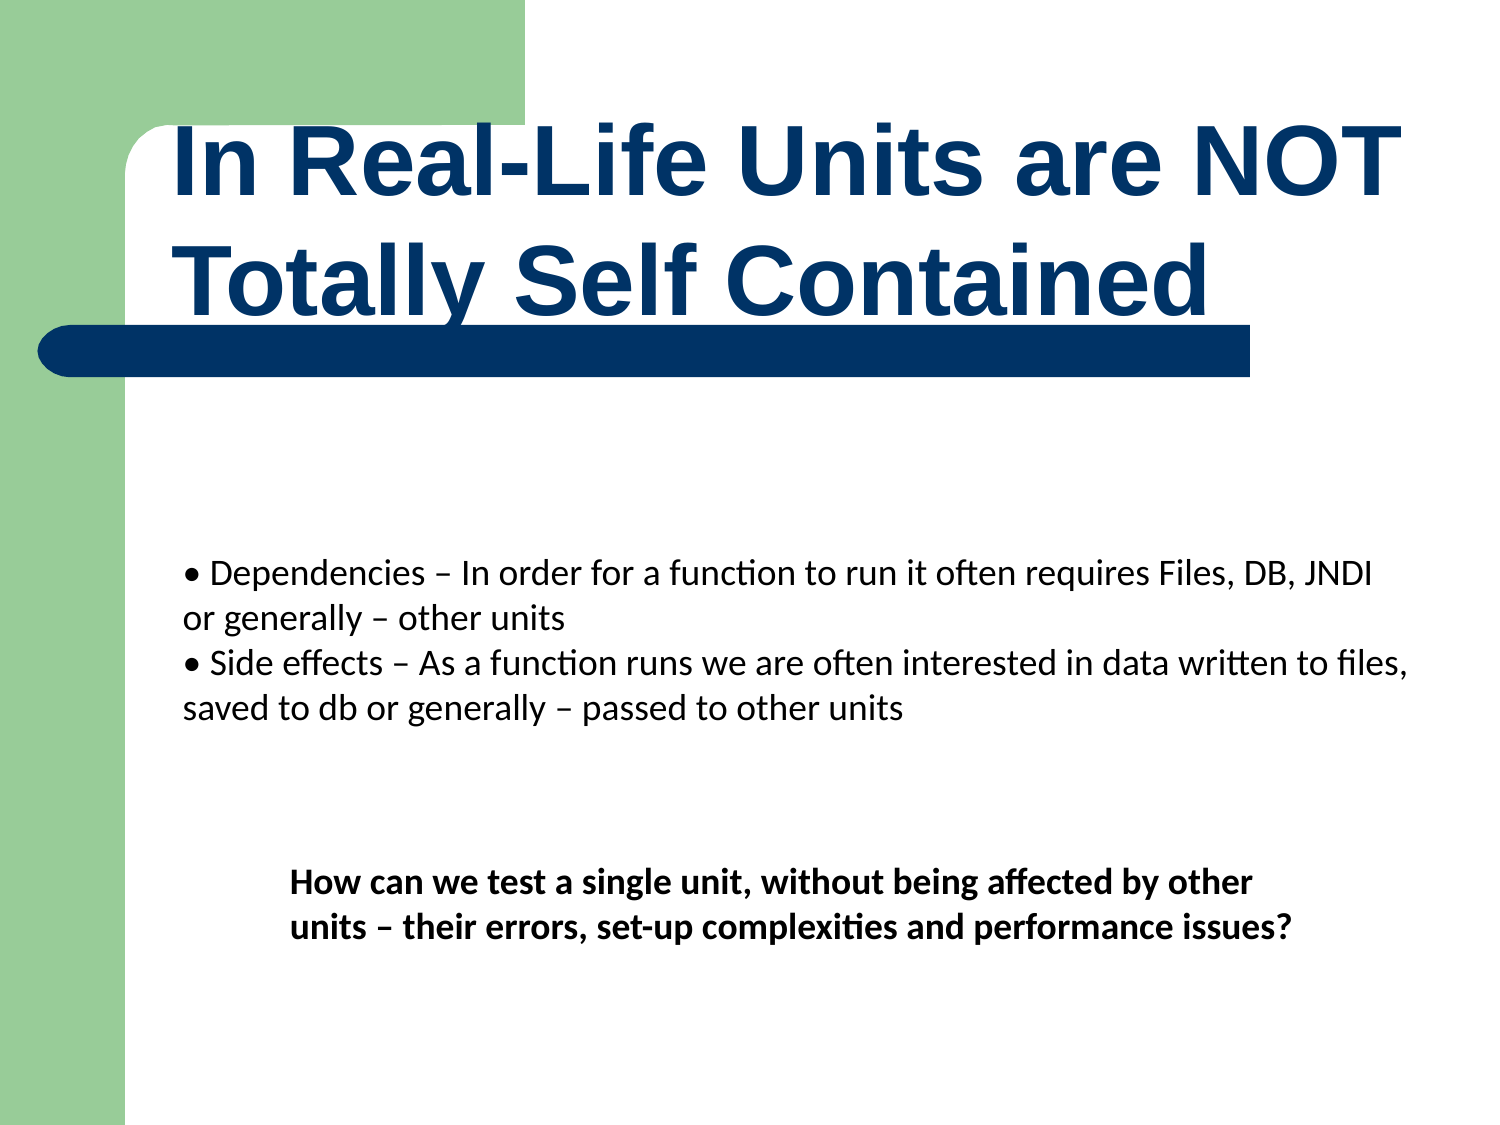

# In Real-Life Units are NOT Totally Self Contained

• Dependencies – In order for a function to run it often requires Files, DB, JNDI or generally – other units
• Side effects – As a function runs we are often interested in data written to files, saved to db or generally – passed to other units
How can we test a single unit, without being affected by other units – their errors, set-up complexities and performance issues?